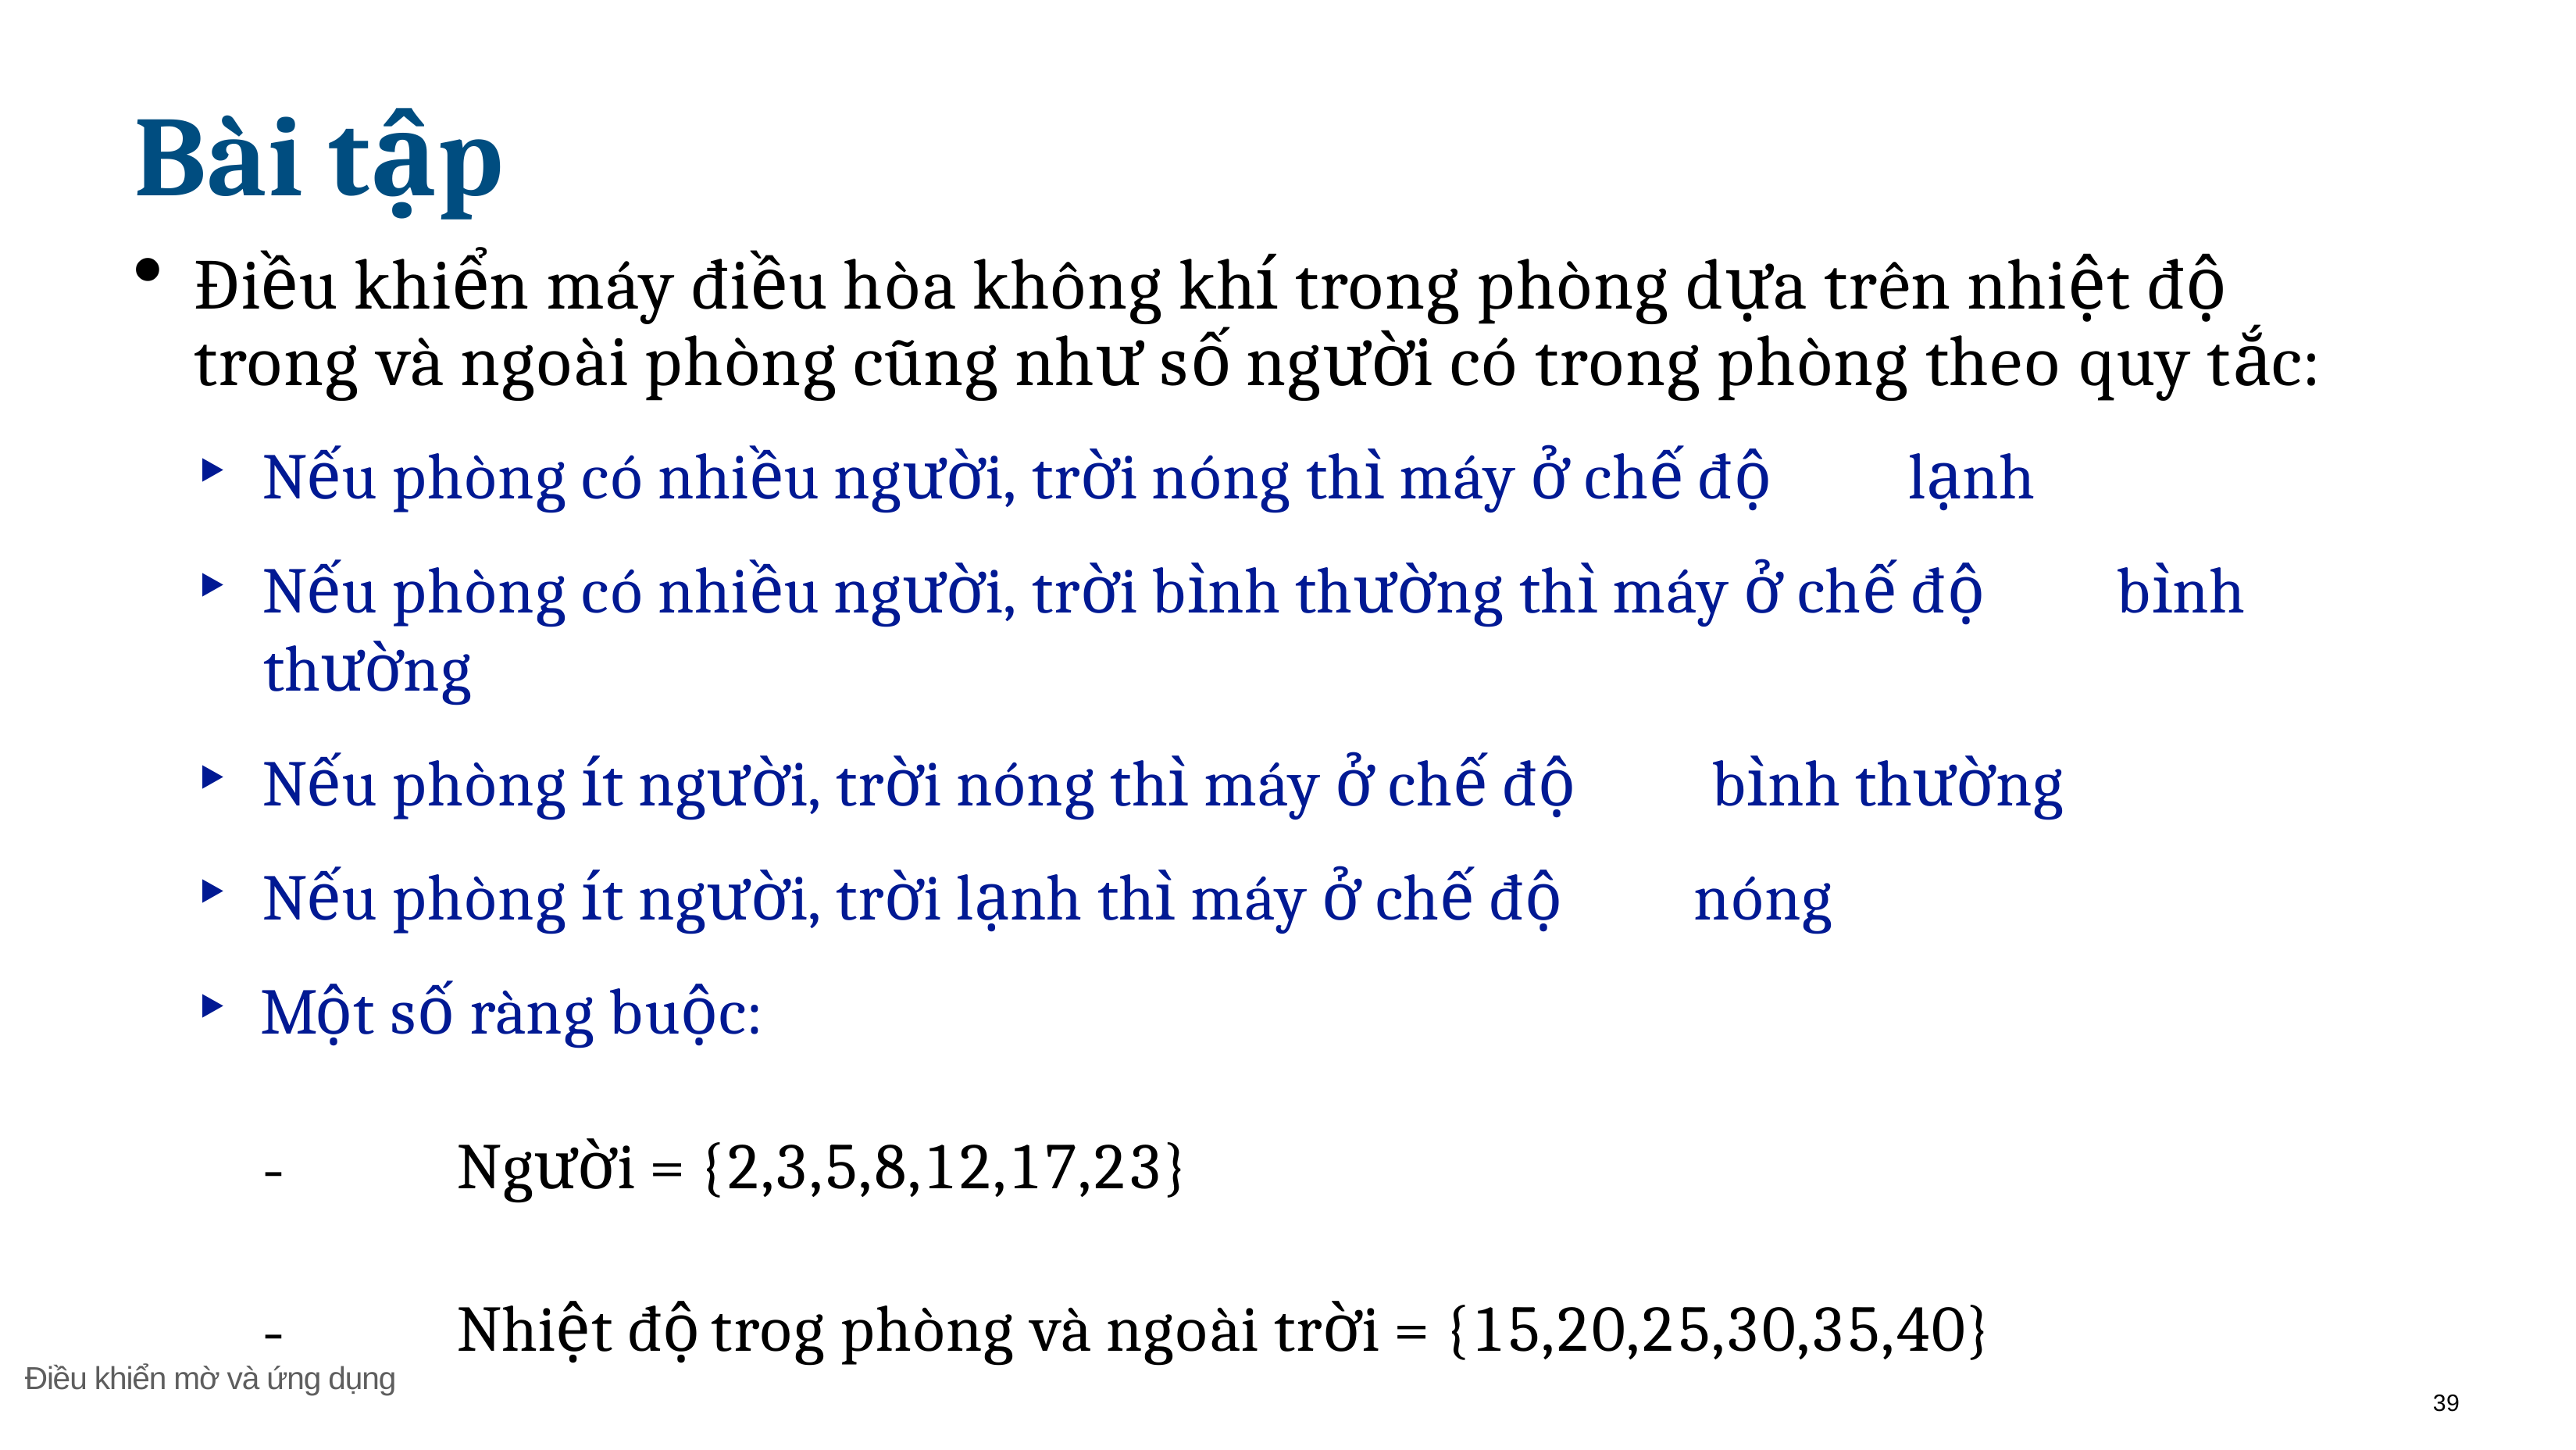

# Bài tập
Điều khiển máy điều hòa không khı́ trong phòng dựa trên nhiệt độ	trong và ngoài phòng cũng như số người có trong phòng theo quy tắc:
Nếu phòng có nhiều người, trời nóng thı̀ máy ở chế độ	lạnh
Nếu phòng có nhiều người, trời bı̀nh thường thı̀ máy ở chế độ	bı̀nh thường
Nếu phòng ı́t người, trời nóng thı̀ máy ở chế độ	bı̀nh thường
Nếu phòng ı́t người, trời lạnh thı̀ máy ở chế độ	nóng
Một số ràng buộc:
-	Người = {2,3,5,8,12,17,23}
-	Nhiệt độ	trog phòng và ngoài trời = {15,20,25,30,35,40}
-	Mức điều chı̉nh trên máy = [16,30]
Điều khiển mờ và ứng dụng
39